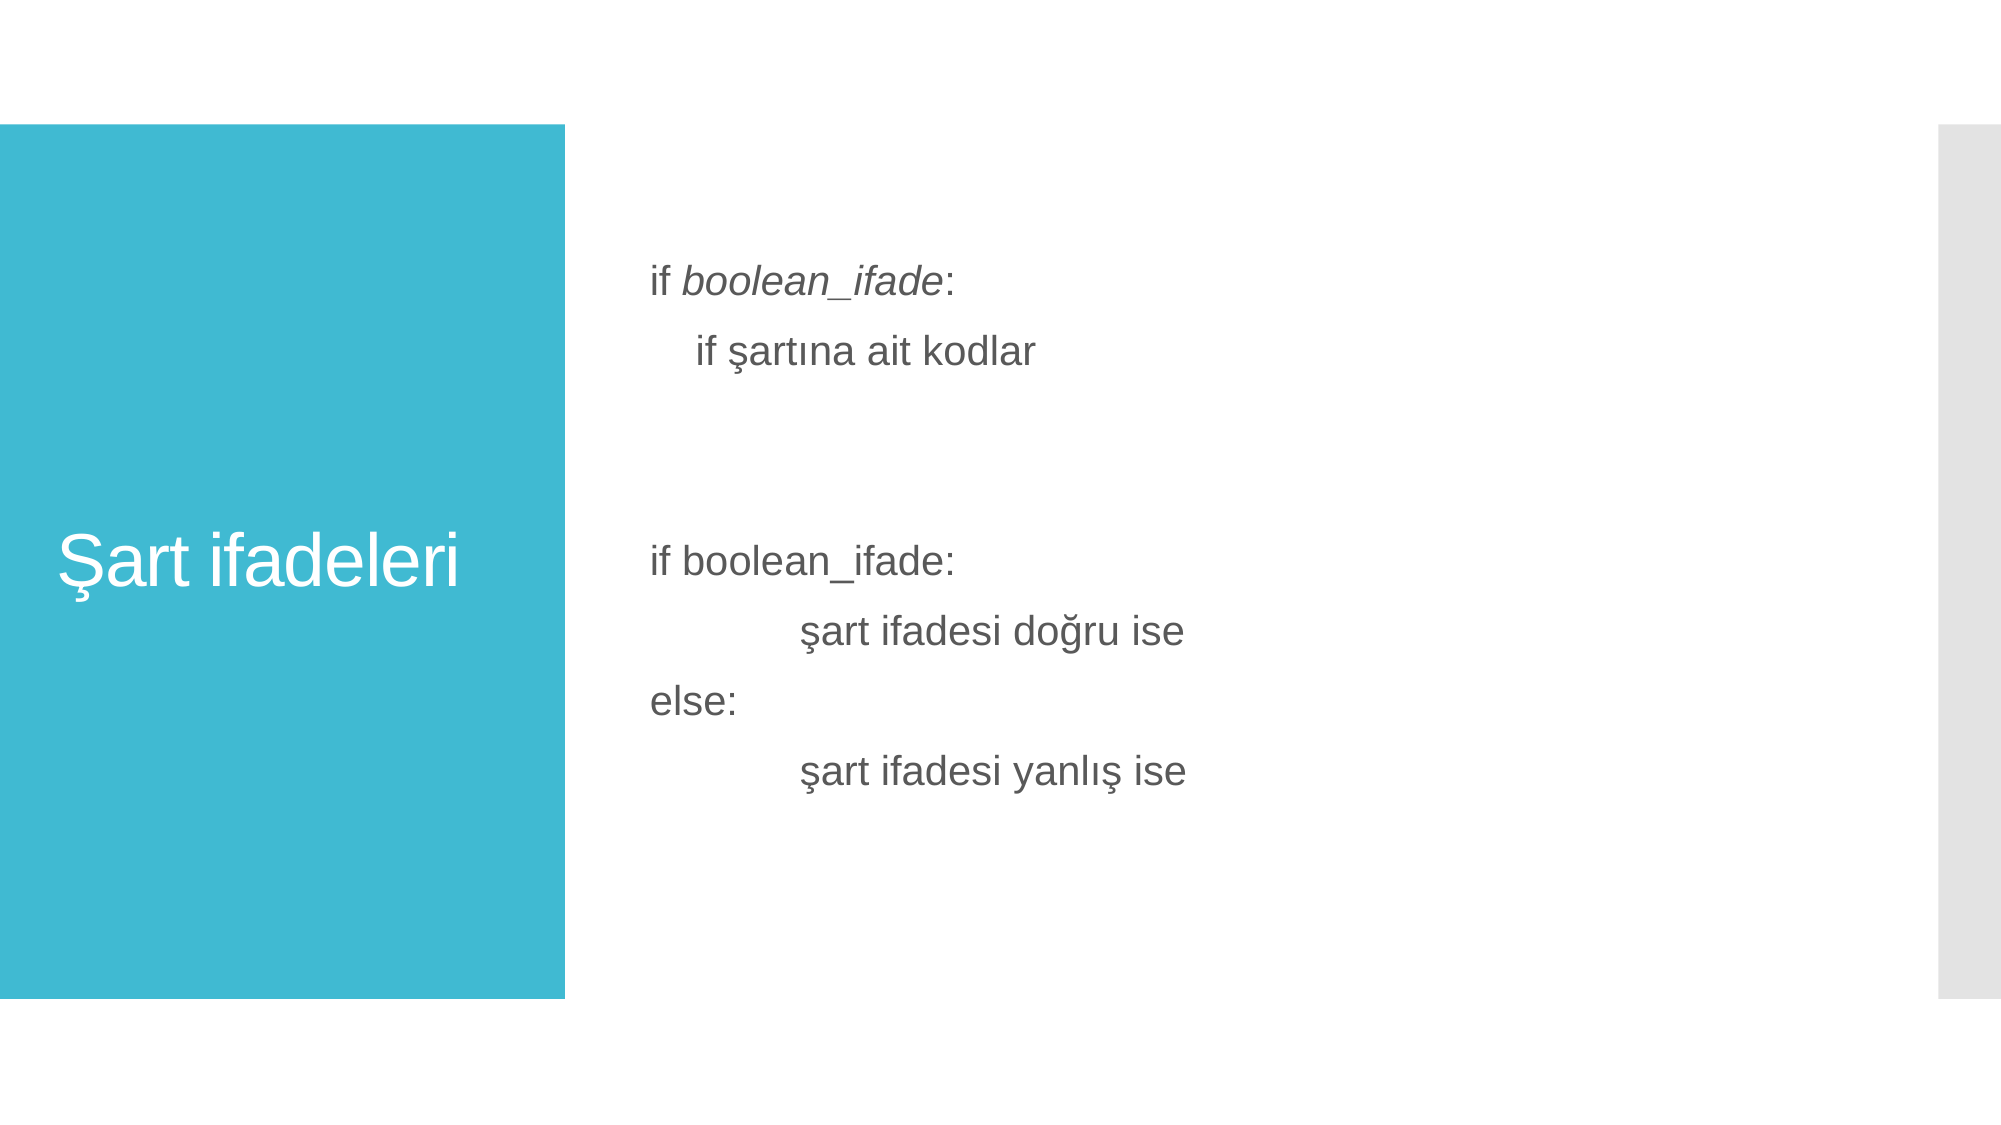

if boolean_ifade:
    if şartına ait kodlar

if boolean_ifade:
	şart ifadesi doğru ise
else:
	şart ifadesi yanlış ise

# Şart ifadeleri